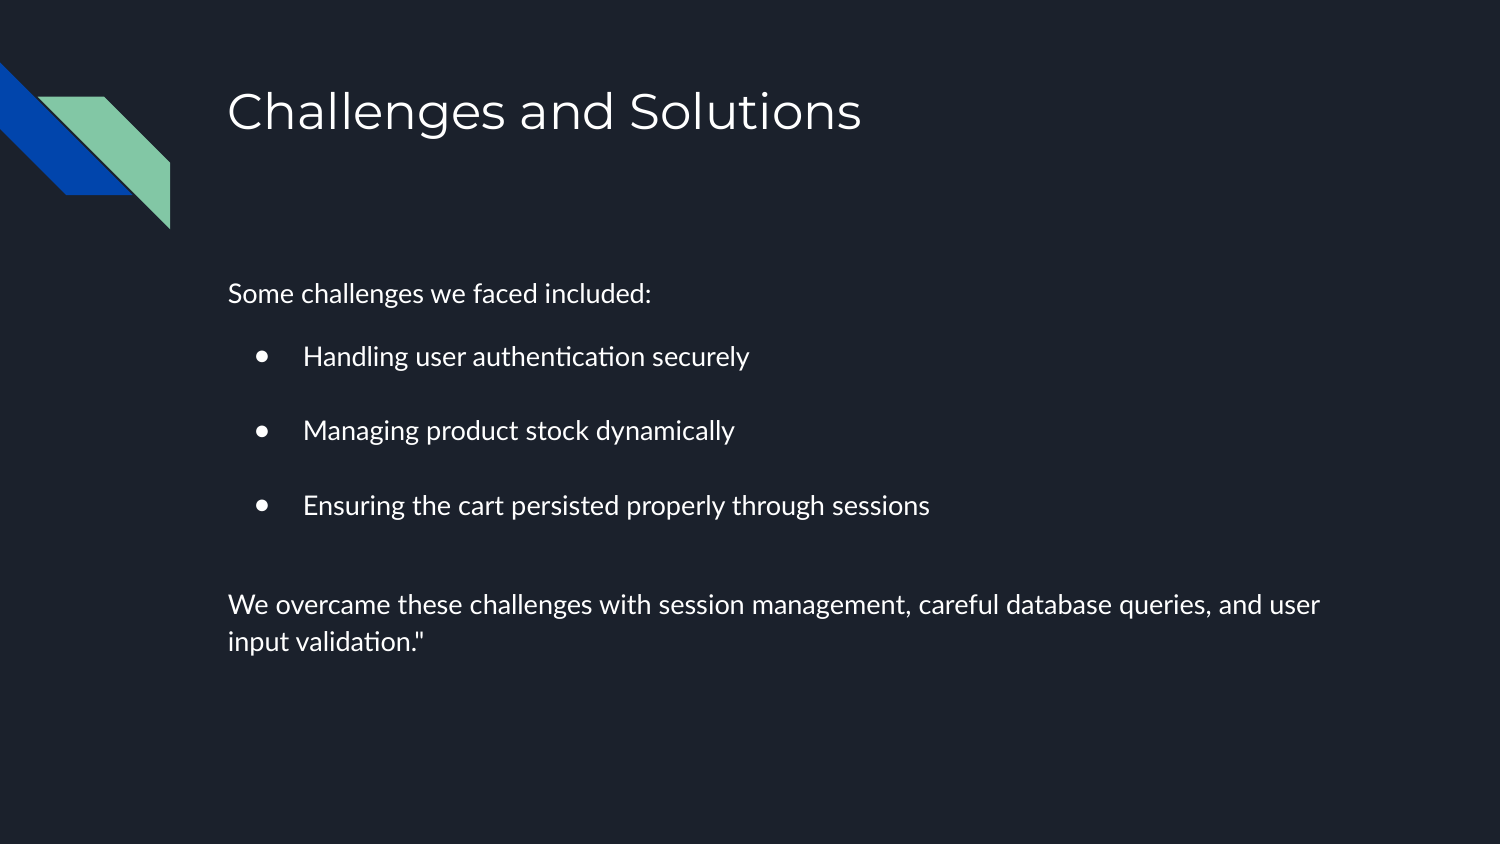

# Challenges and Solutions
Some challenges we faced included:
Handling user authentication securely
Managing product stock dynamically
Ensuring the cart persisted properly through sessions
We overcame these challenges with session management, careful database queries, and user input validation."